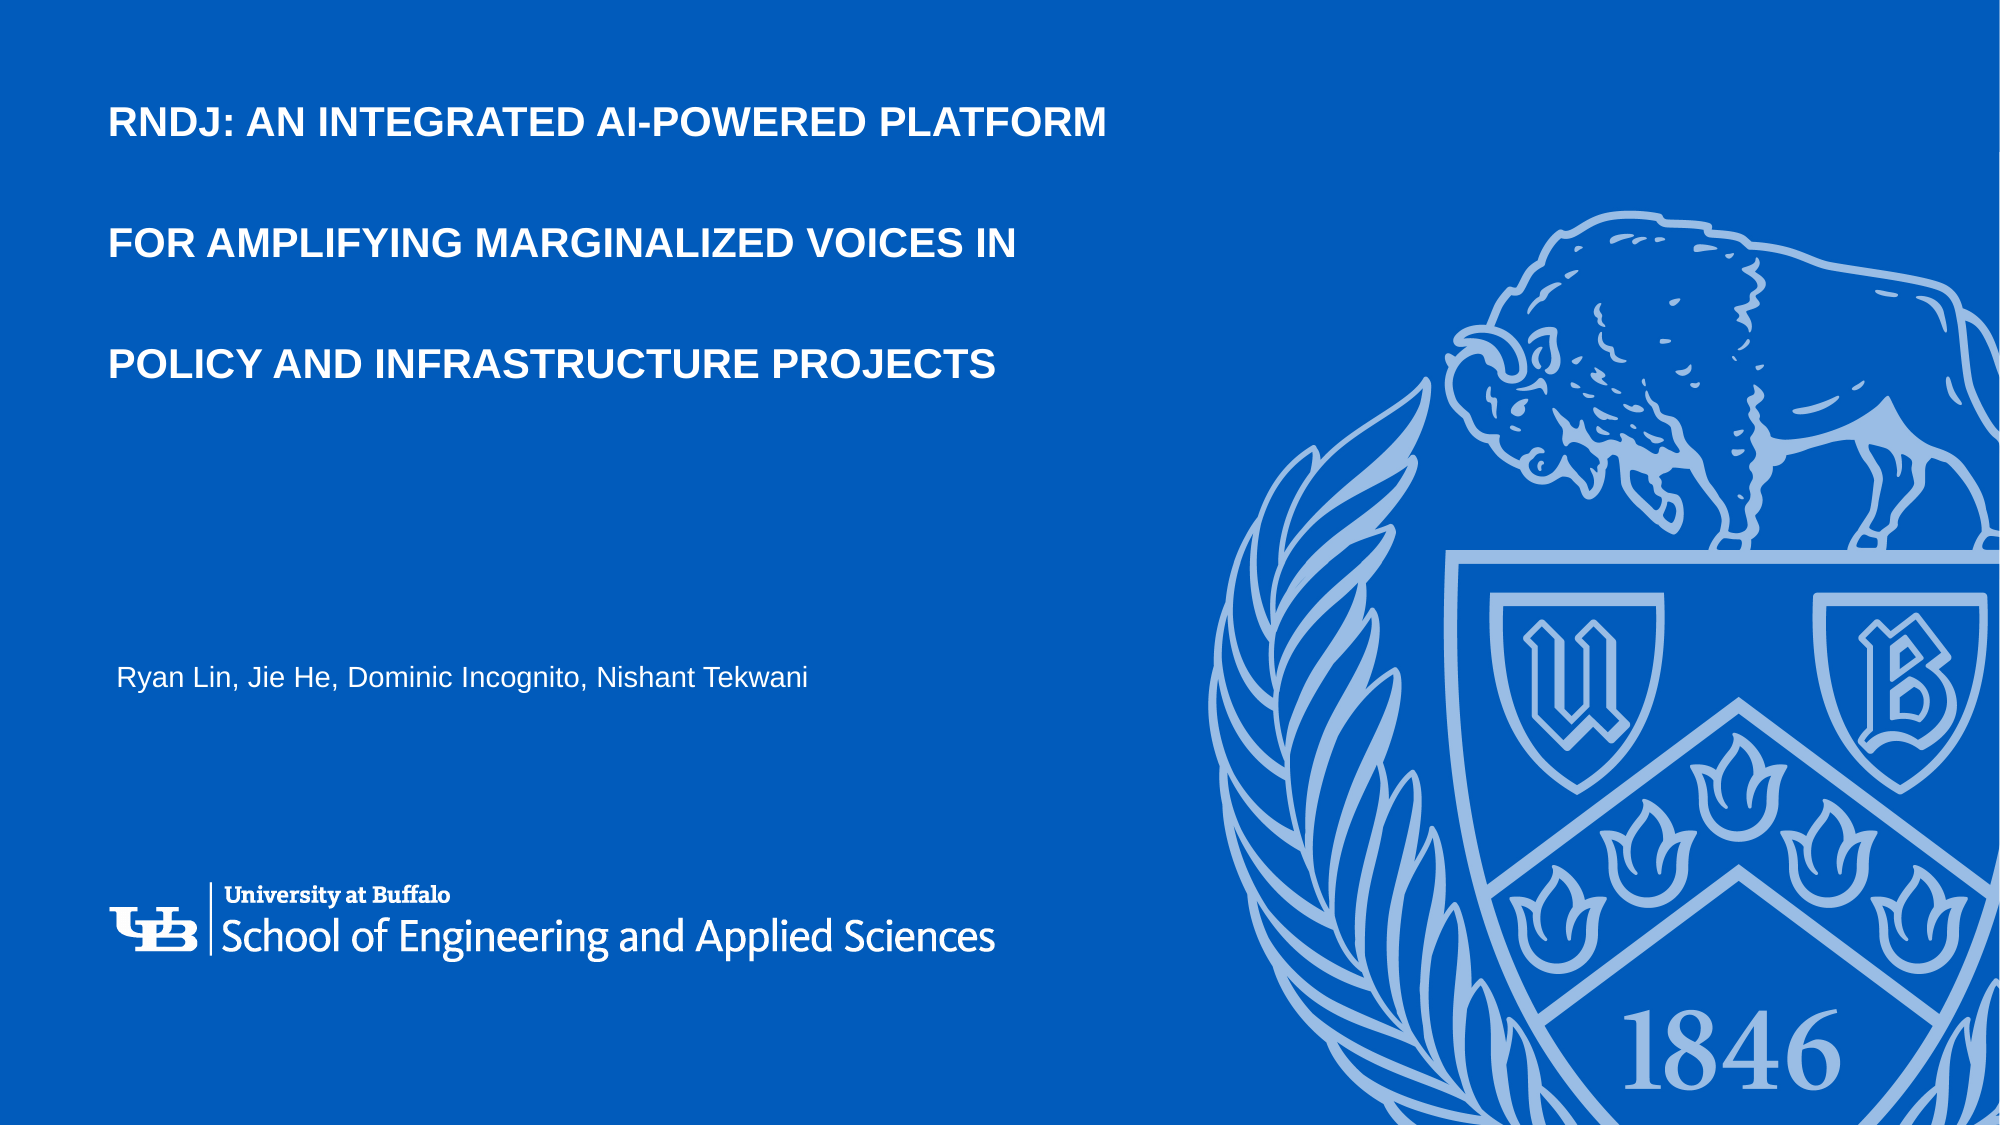

# RNDJ: an Integrated AI-Powered Platform for Amplifying Marginalized Voices in Policy and Infrastructure Projects
 Ryan Lin, Jie He, Dominic Incognito, Nishant Tekwani